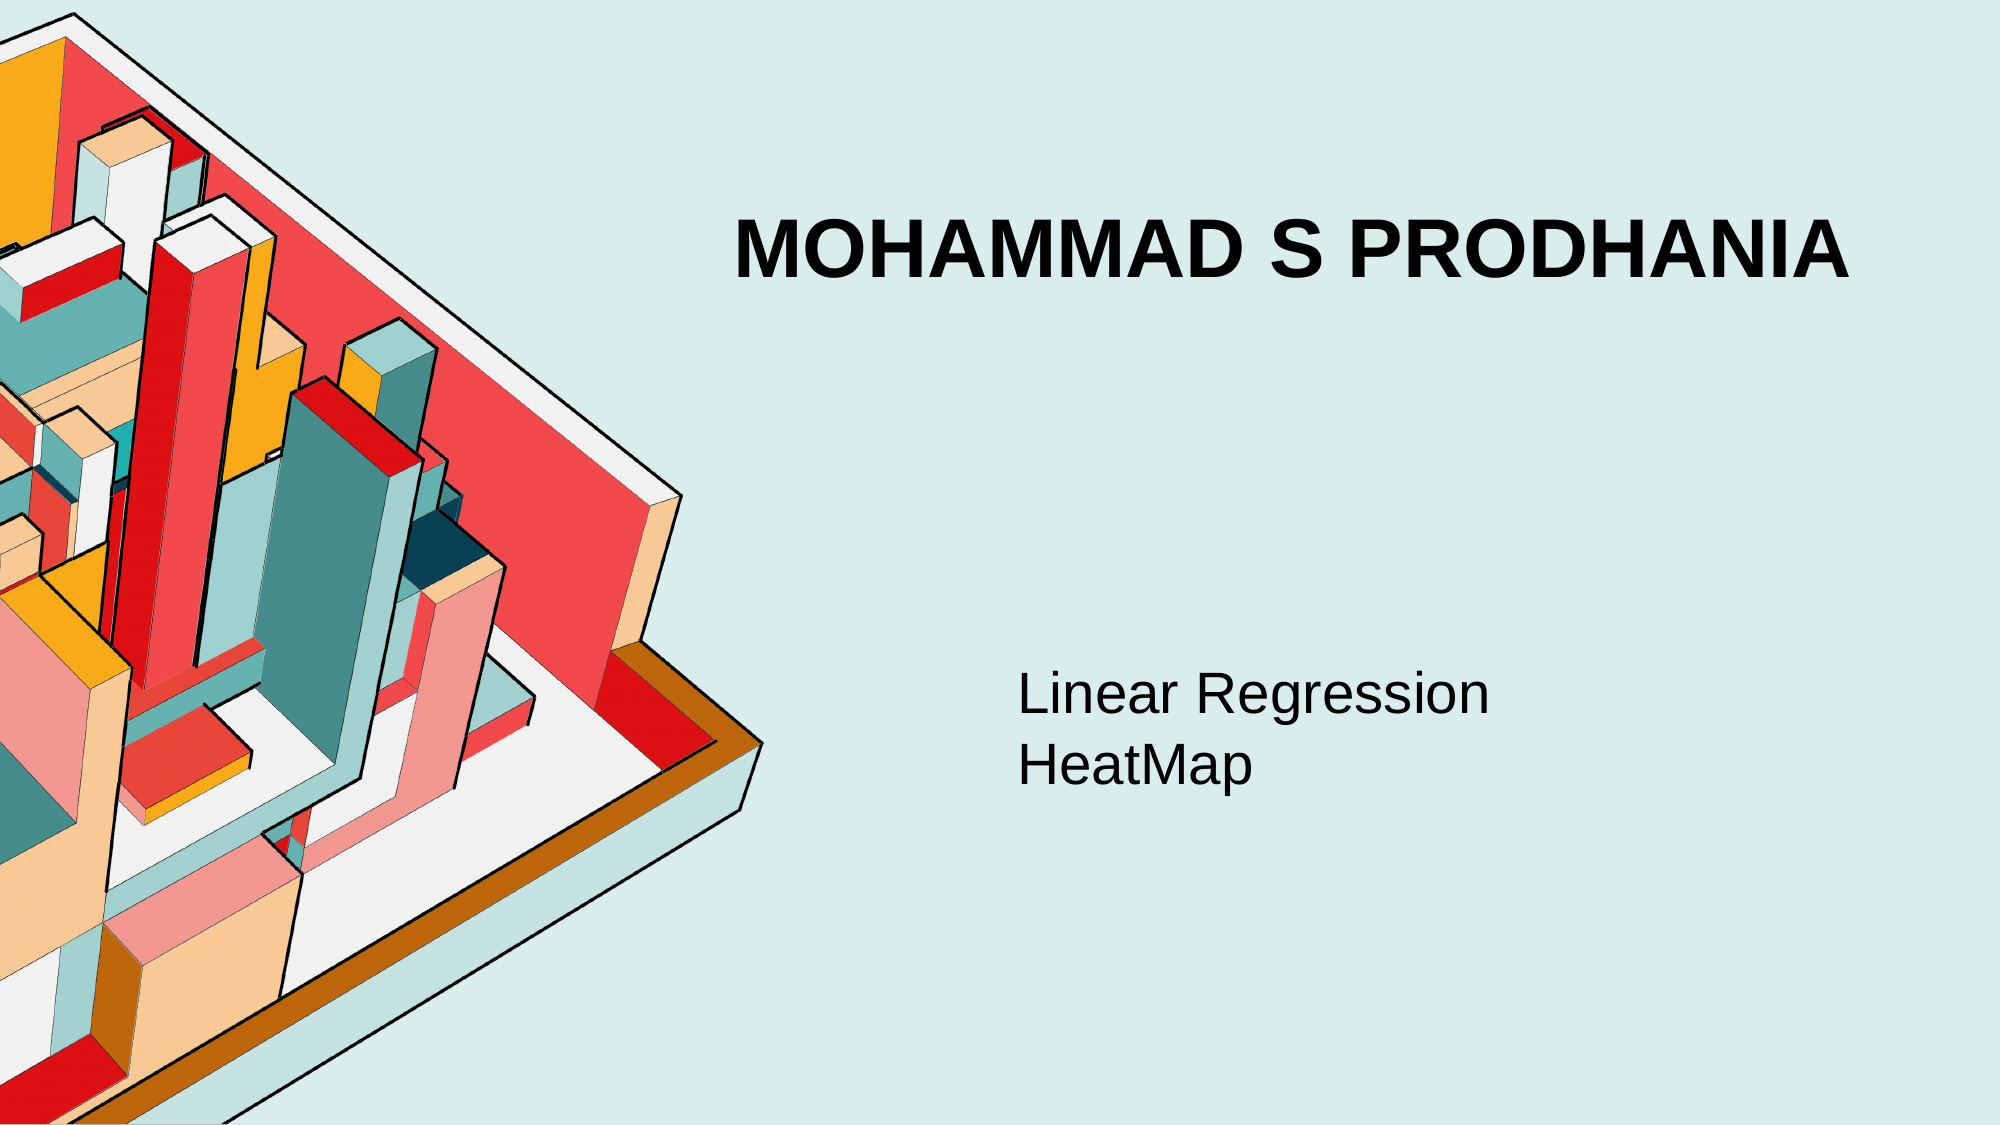

# Mohammad S Prodhania
Linear Regression
HeatMap